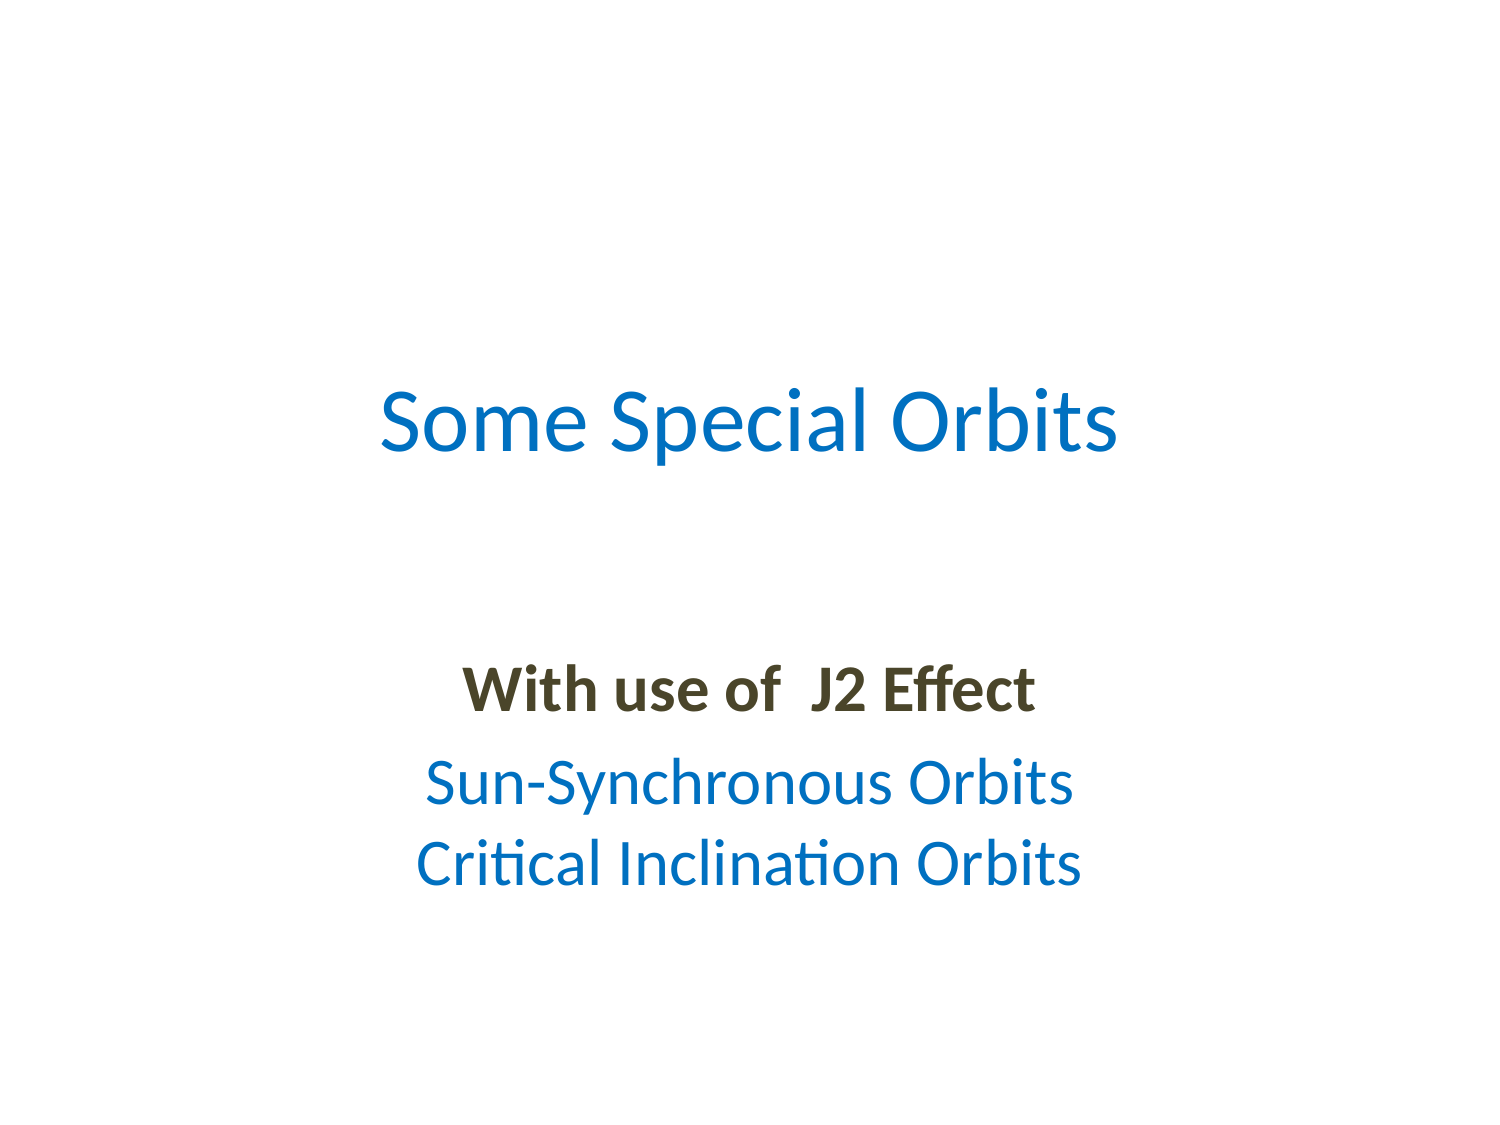

# Some Special Orbits
With use of  J2 Effect
Sun-Synchronous Orbits
Critical Inclination Orbits